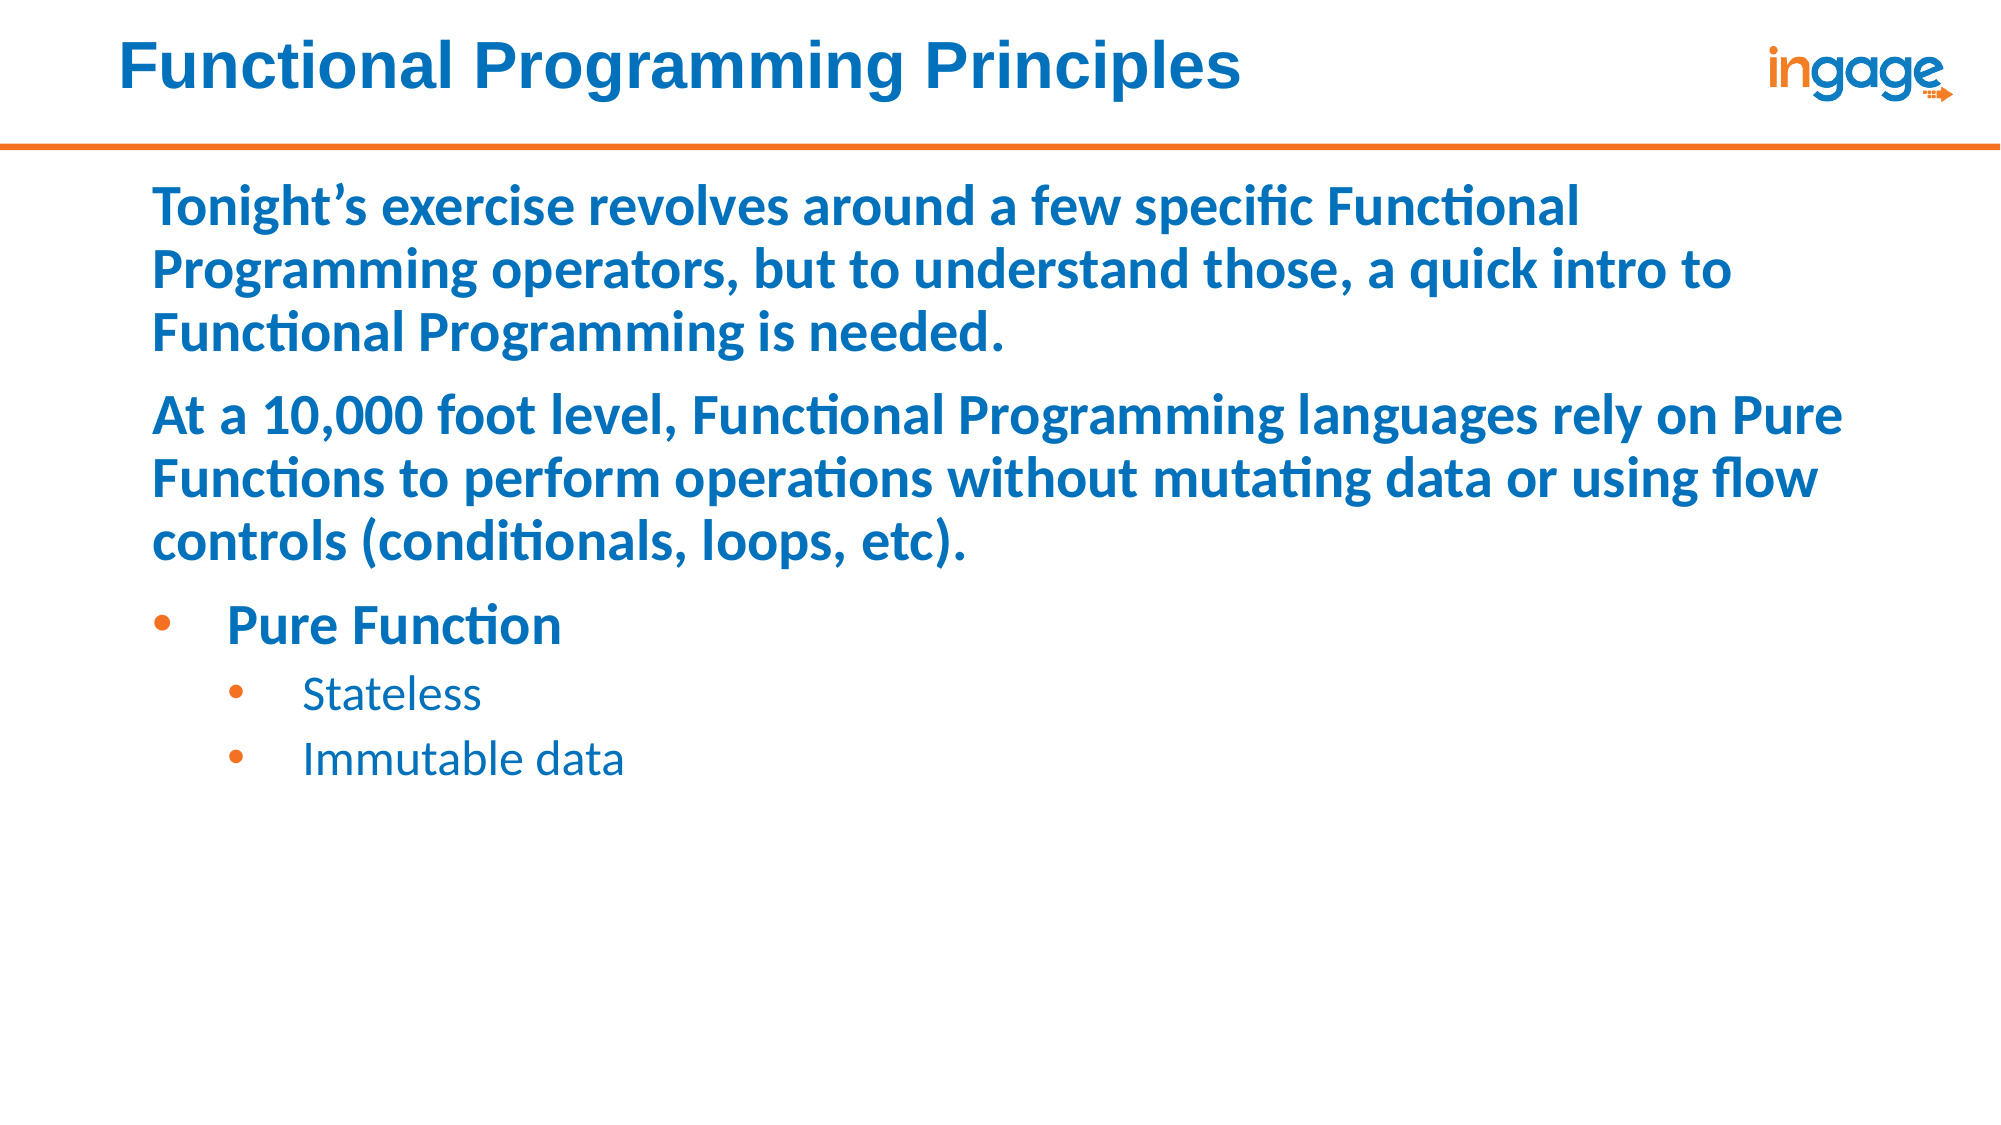

# Functional Programming Principles
Tonight’s exercise revolves around a few specific Functional Programming operators, but to understand those, a quick intro to Functional Programming is needed.
At a 10,000 foot level, Functional Programming languages rely on Pure Functions to perform operations without mutating data or using flow controls (conditionals, loops, etc).
Pure Function
Stateless
Immutable data